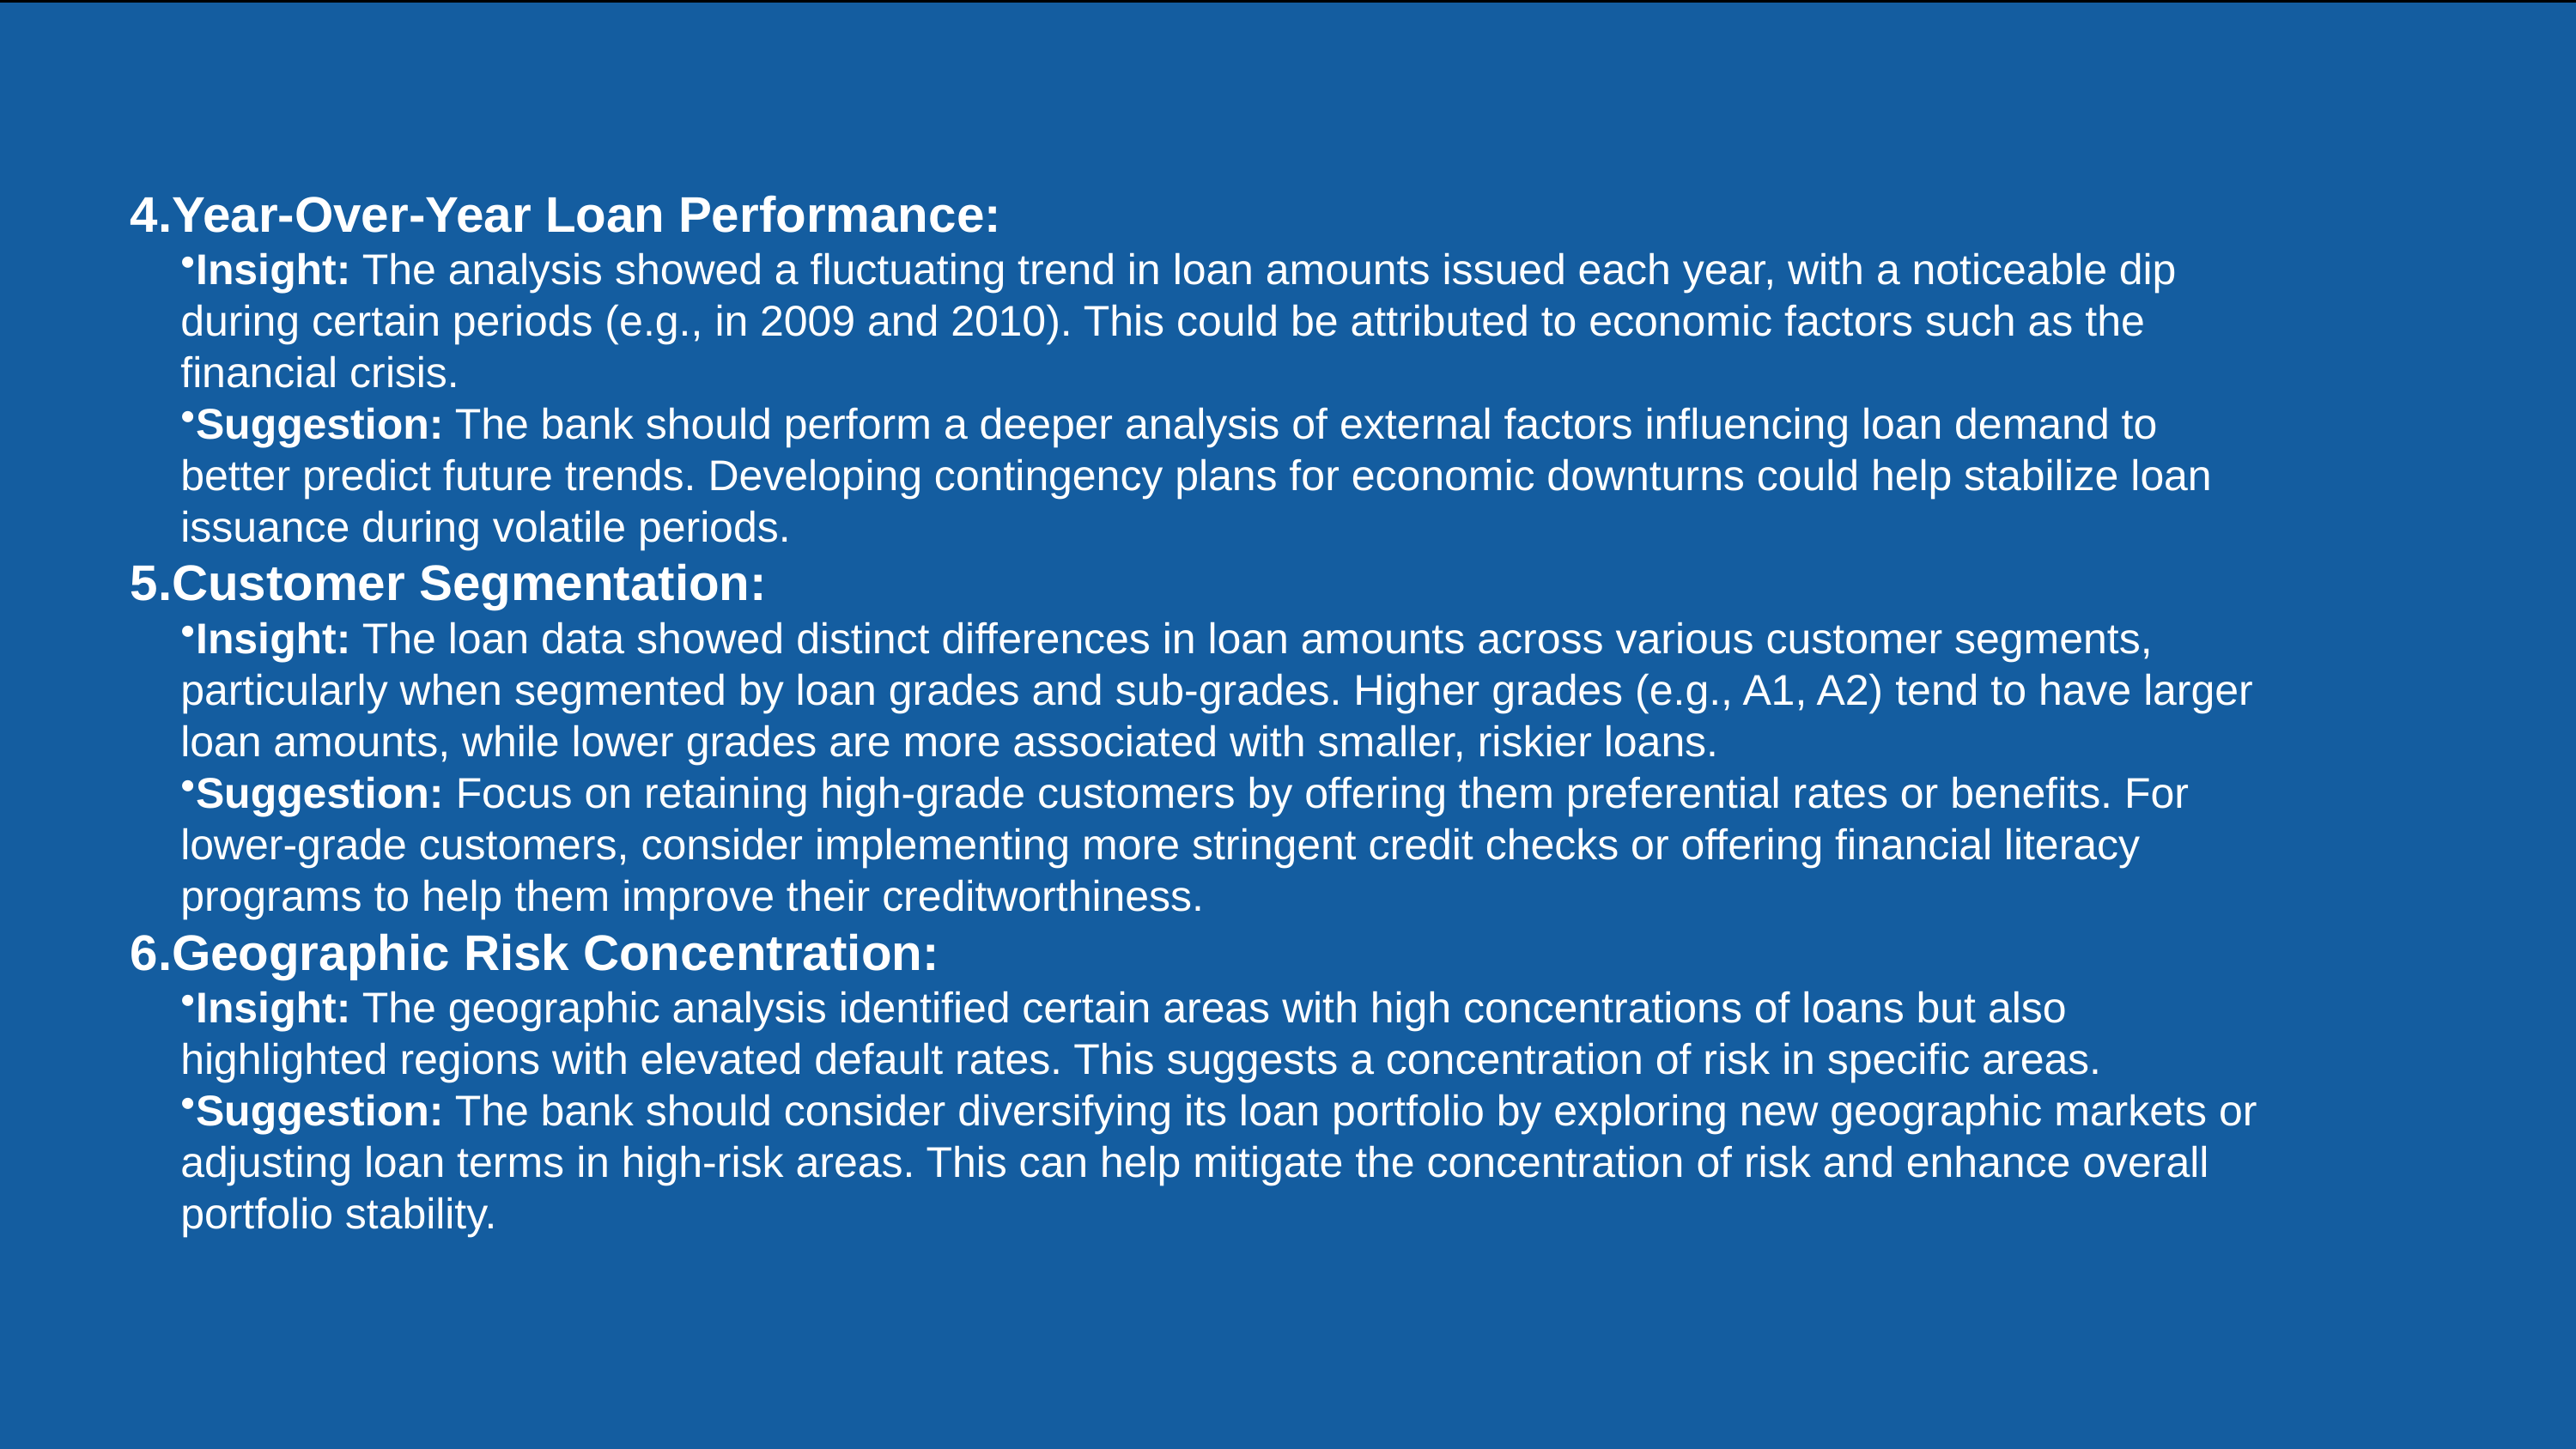

4.Year-Over-Year Loan Performance:
Insight: The analysis showed a fluctuating trend in loan amounts issued each year, with a noticeable dip during certain periods (e.g., in 2009 and 2010). This could be attributed to economic factors such as the financial crisis.
Suggestion: The bank should perform a deeper analysis of external factors influencing loan demand to better predict future trends. Developing contingency plans for economic downturns could help stabilize loan issuance during volatile periods.
 5.Customer Segmentation:
Insight: The loan data showed distinct differences in loan amounts across various customer segments, particularly when segmented by loan grades and sub-grades. Higher grades (e.g., A1, A2) tend to have larger loan amounts, while lower grades are more associated with smaller, riskier loans.
Suggestion: Focus on retaining high-grade customers by offering them preferential rates or benefits. For lower-grade customers, consider implementing more stringent credit checks or offering financial literacy programs to help them improve their creditworthiness.
 6.Geographic Risk Concentration:
Insight: The geographic analysis identified certain areas with high concentrations of loans but also highlighted regions with elevated default rates. This suggests a concentration of risk in specific areas.
Suggestion: The bank should consider diversifying its loan portfolio by exploring new geographic markets or adjusting loan terms in high-risk areas. This can help mitigate the concentration of risk and enhance overall portfolio stability.